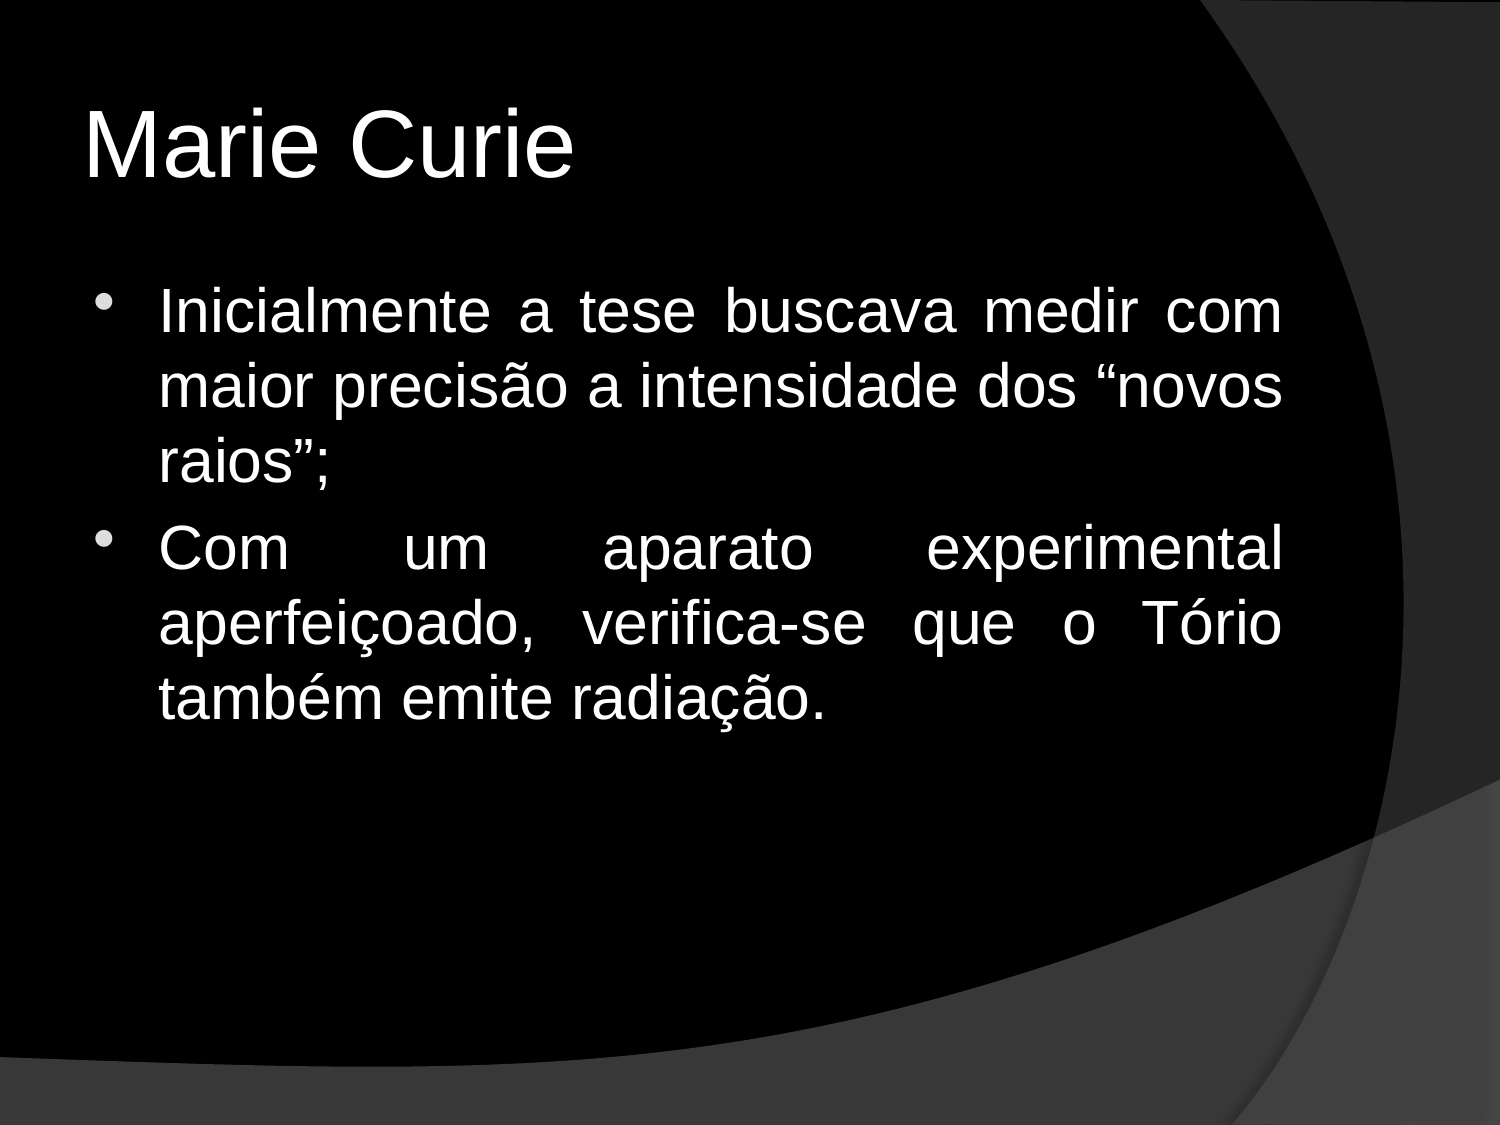

# Marie Curie
Inicialmente a tese buscava medir com maior precisão a intensidade dos “novos raios”;
Com um aparato experimental aperfeiçoado, verifica-se que o Tório também emite radiação.